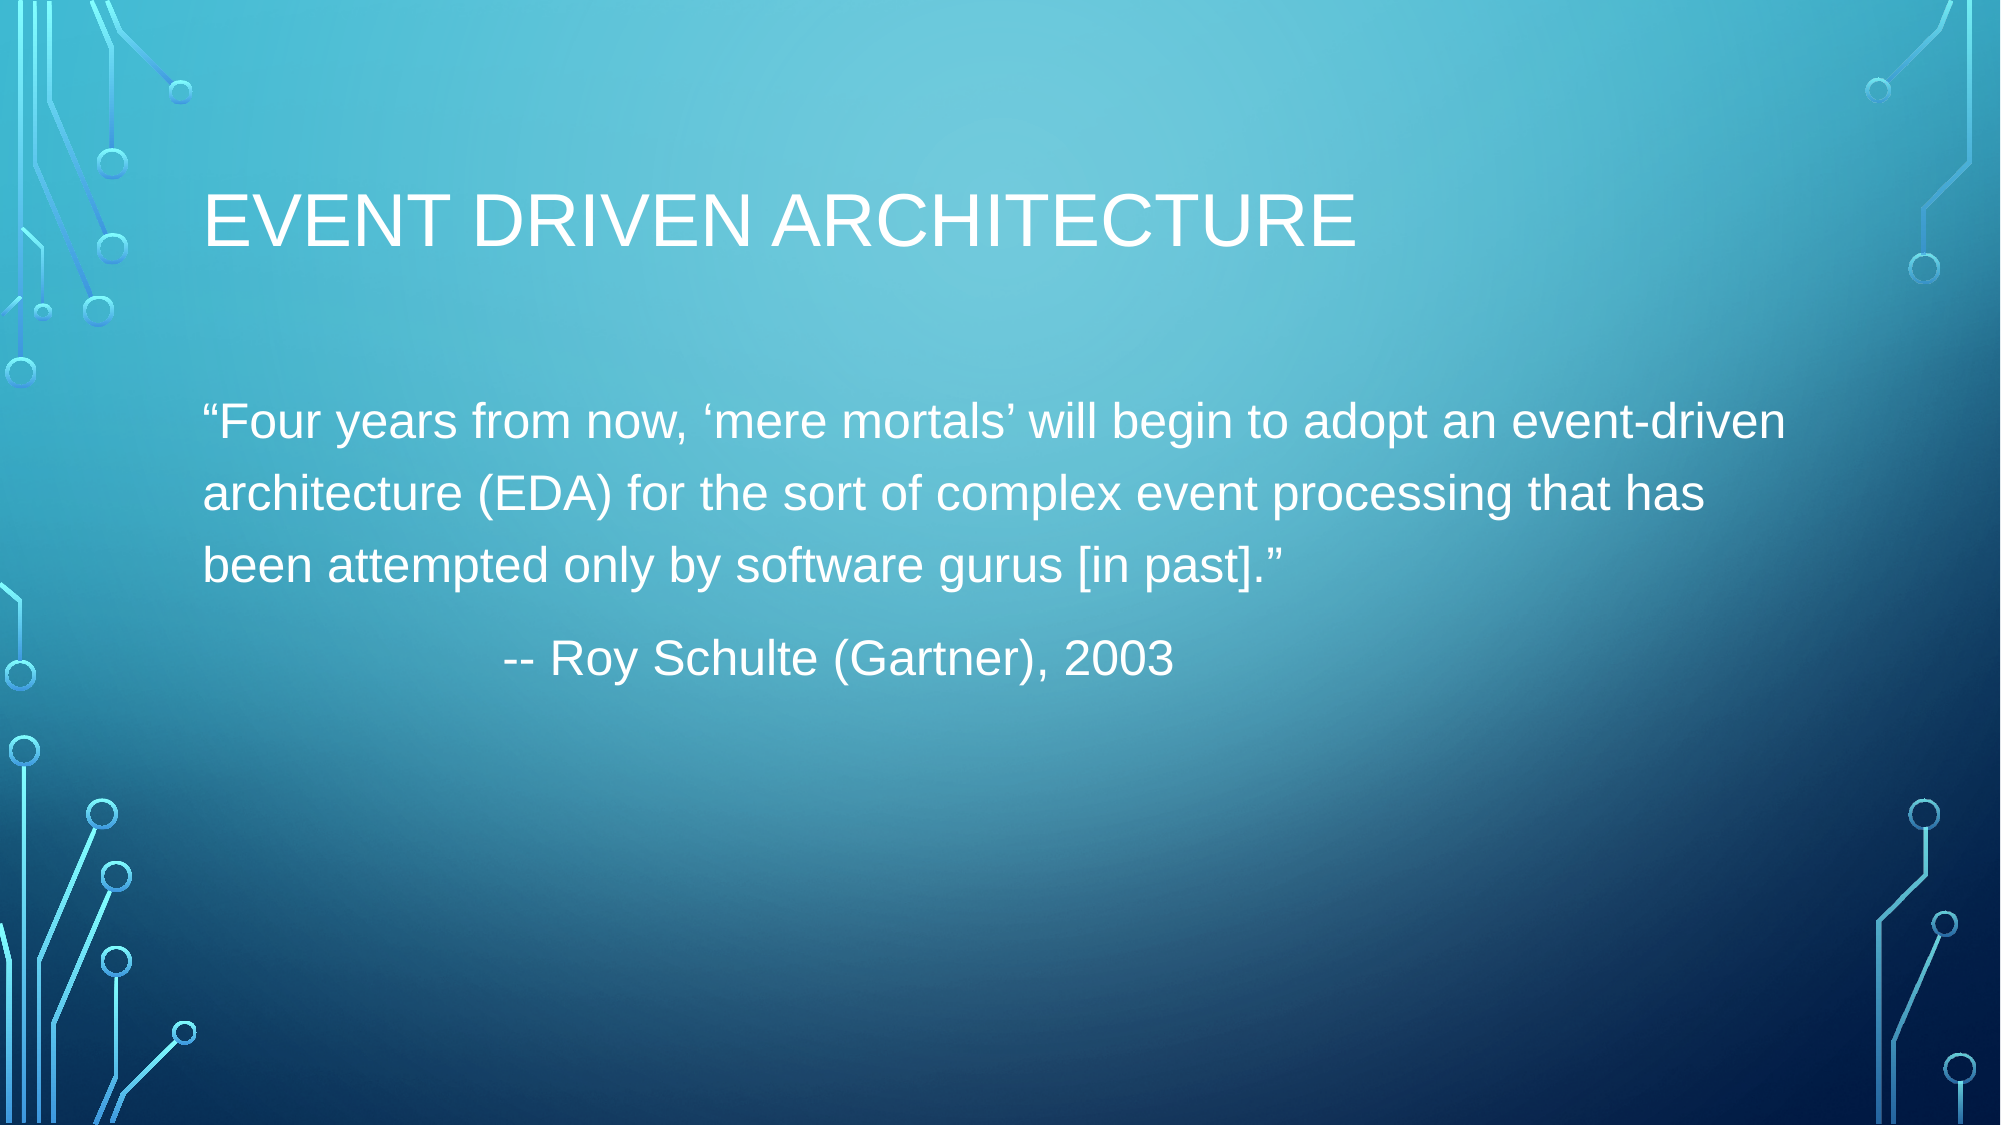

# Event Driven Architecture
“Four years from now, ‘mere mortals’ will begin to adopt an event-driven architecture (EDA) for the sort of complex event processing that has been attempted only by software gurus [in past].”
		-- Roy Schulte (Gartner), 2003